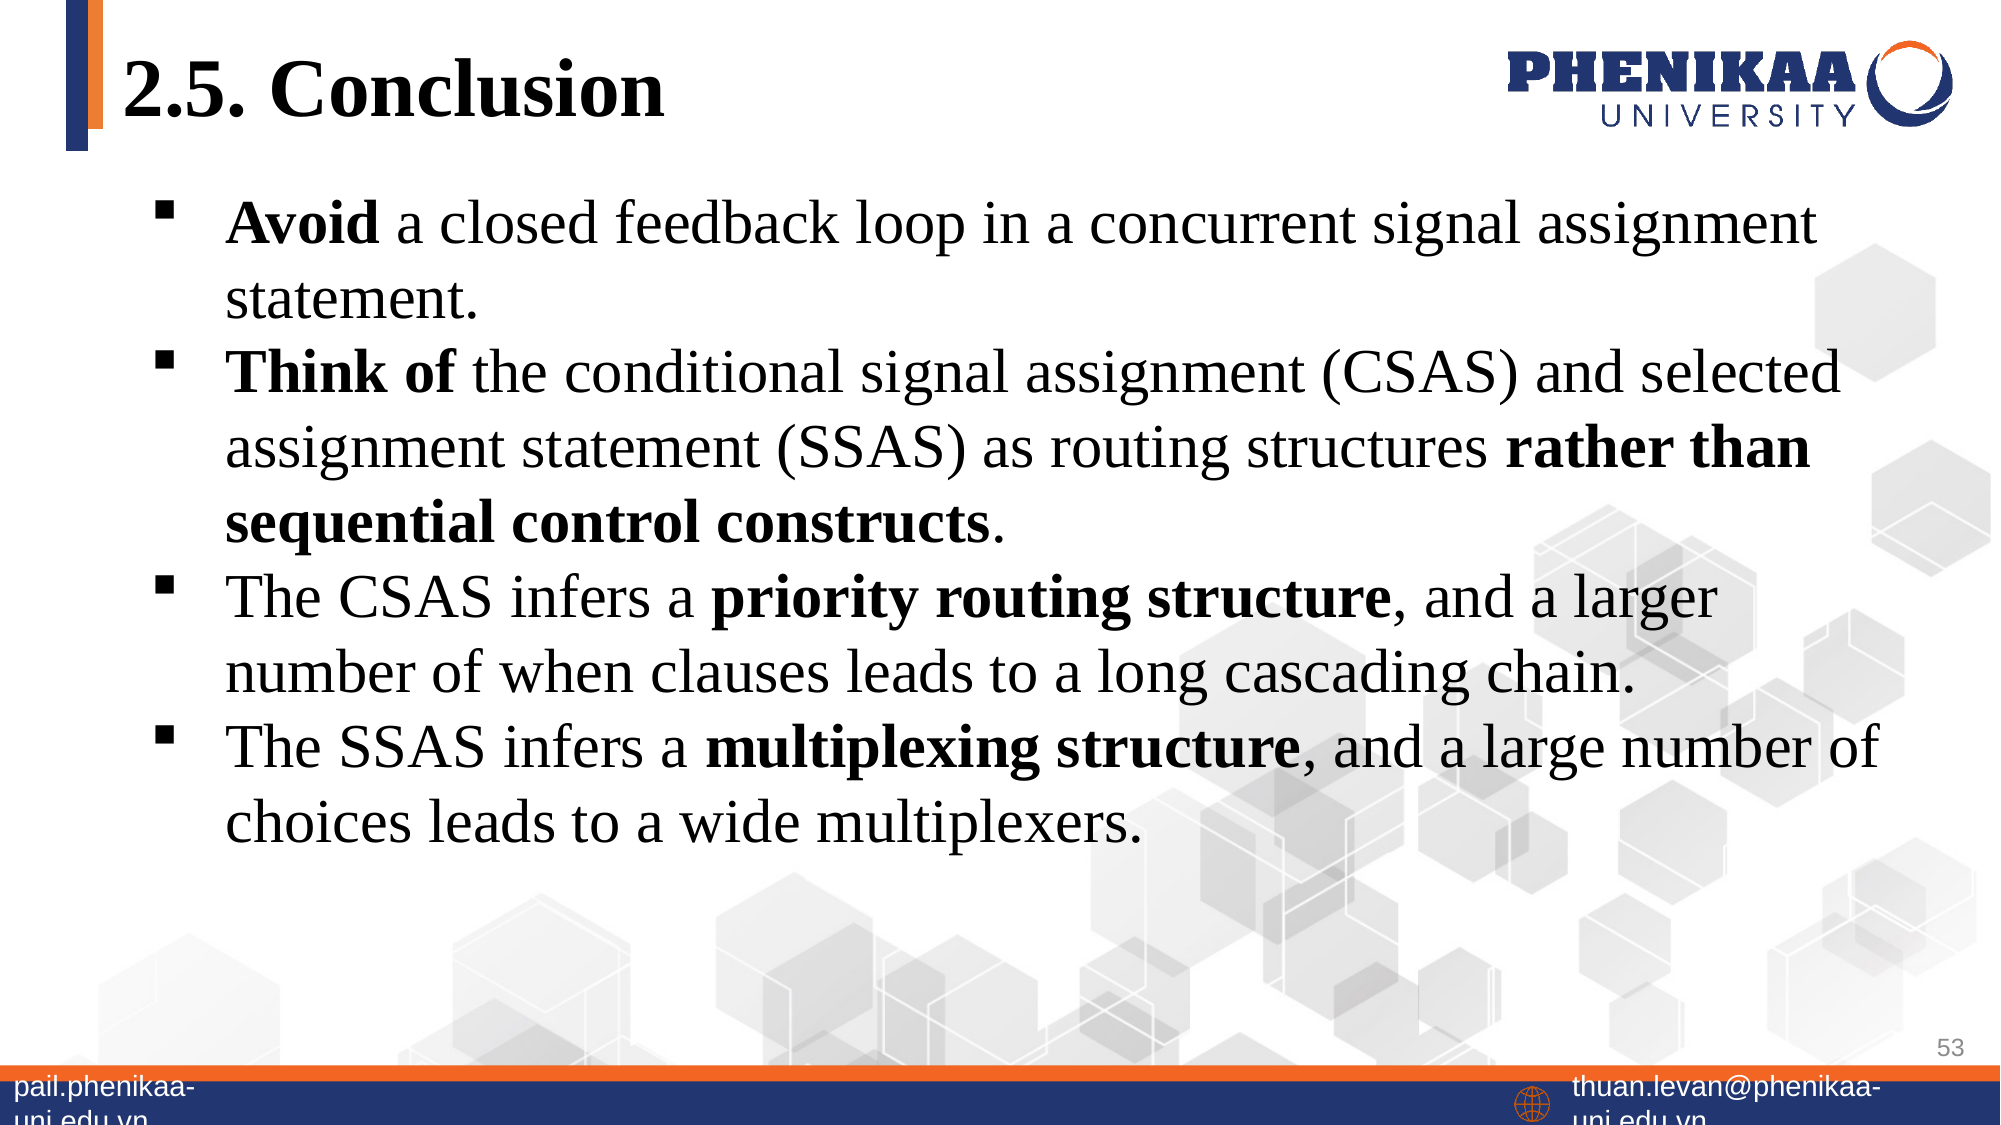

# 2.5. Conclusion
Avoid a closed feedback loop in a concurrent signal assignment statement.
Think of the conditional signal assignment (CSAS) and selected assignment statement (SSAS) as routing structures rather than sequential control constructs.
The CSAS infers a priority routing structure, and a larger number of when clauses leads to a long cascading chain.
The SSAS infers a multiplexing structure, and a large number of choices leads to a wide multiplexers.
53